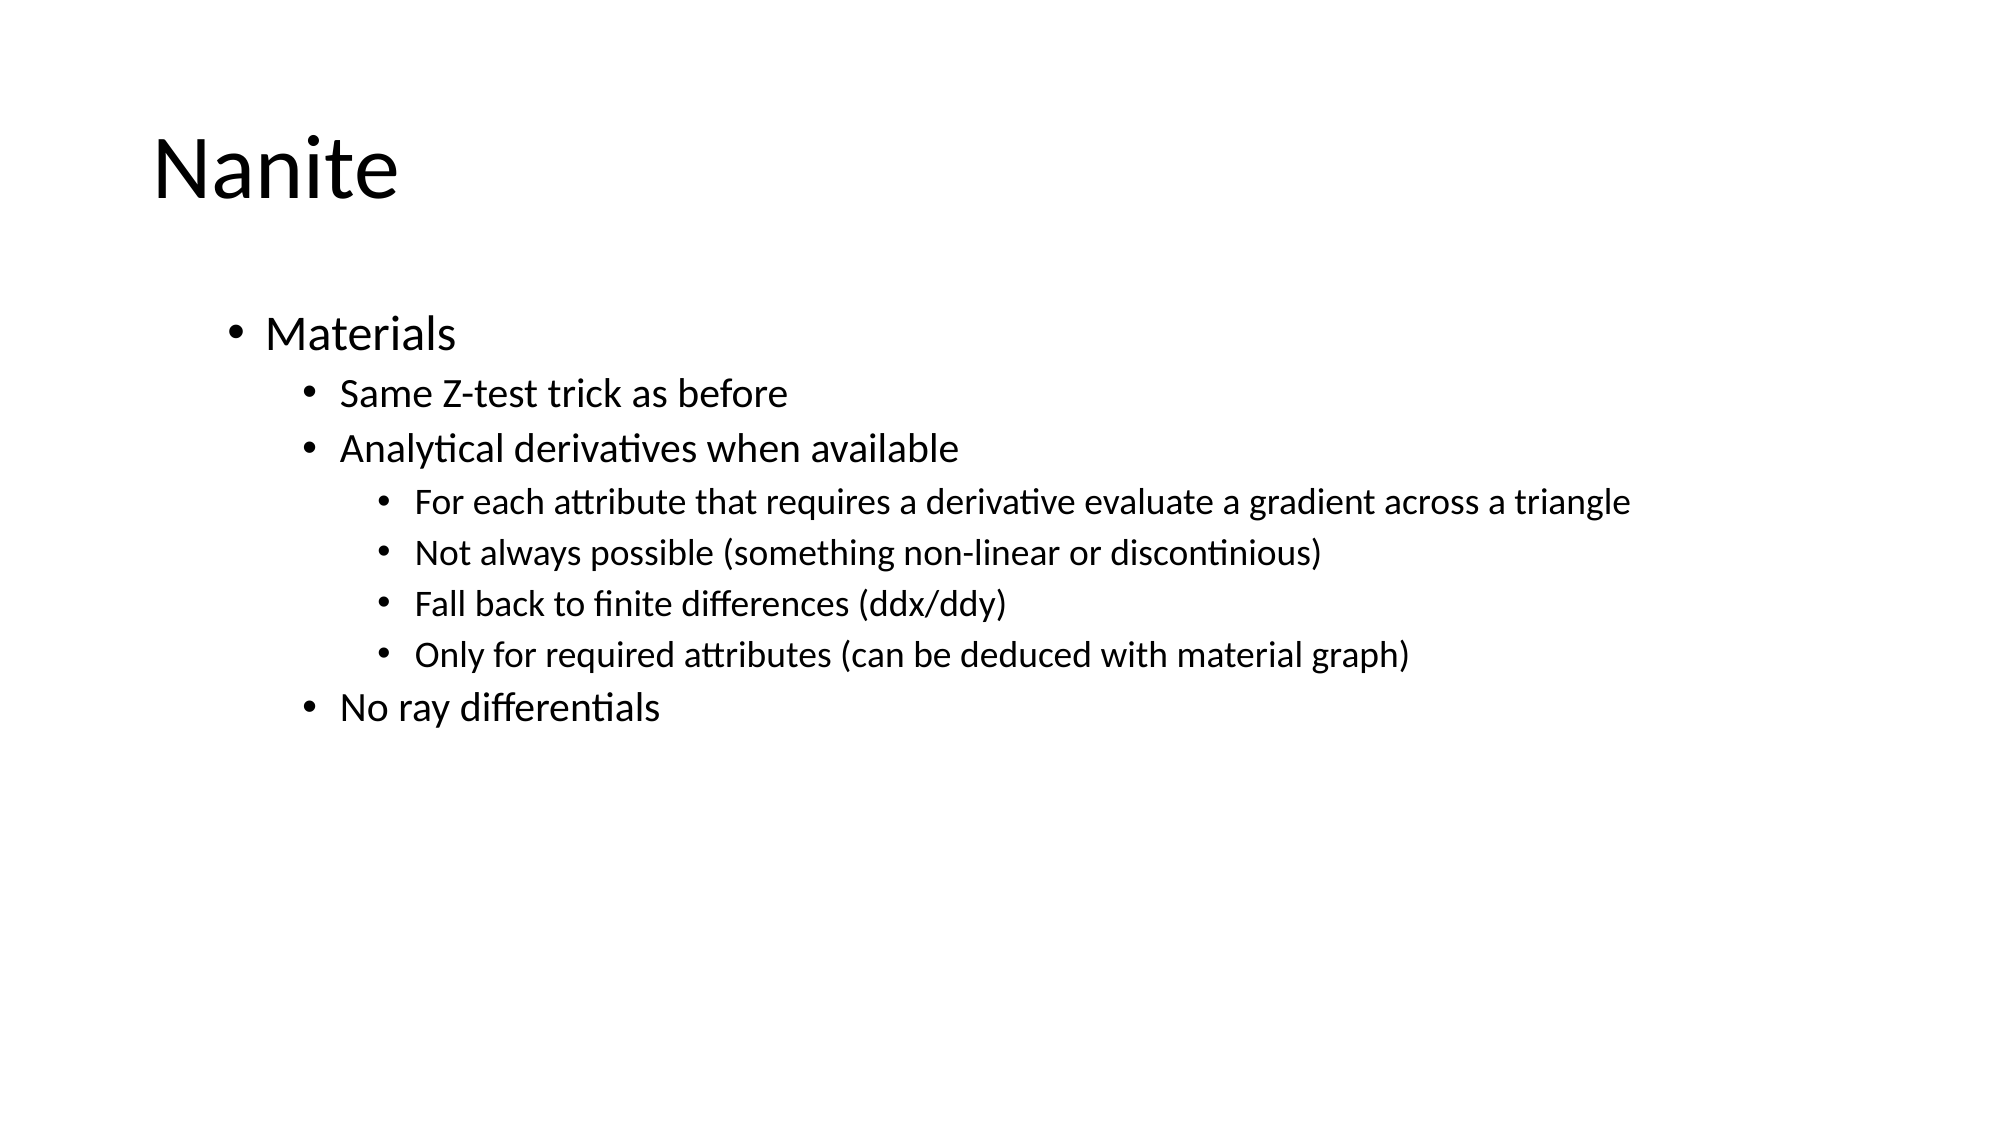

# Nanite
Materials
Same Z-test trick as before
Analytical derivatives when available
For each attribute that requires a derivative evaluate a gradient across a triangle
Not always possible (something non-linear or discontinious)
Fall back to finite differences (ddx/ddy)
Only for required attributes (can be deduced with material graph)
No ray differentials